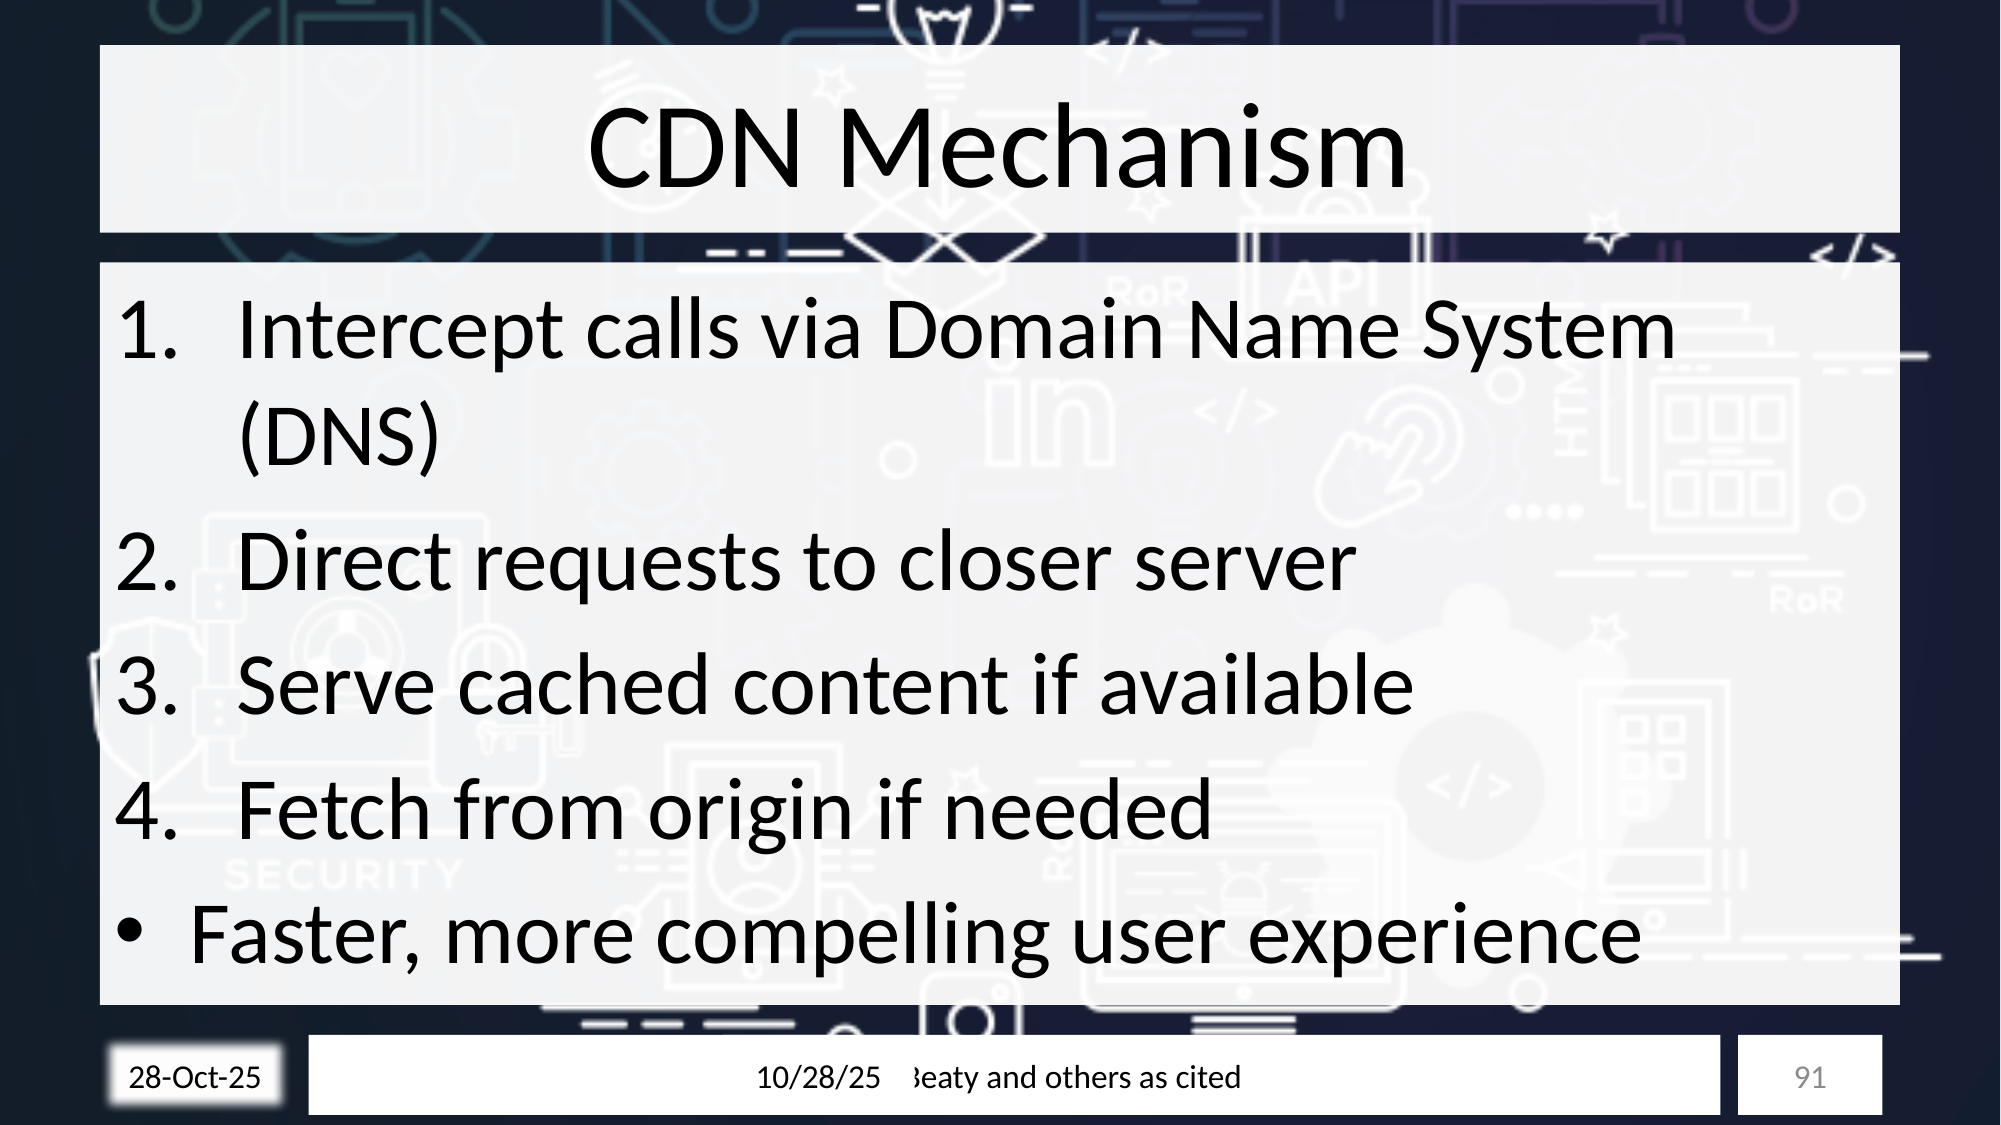

# CDN Mechanism
Intercept calls via Domain Name System (DNS)
Direct requests to closer server
Serve cached content if available
Fetch from origin if needed
Faster, more compelling user experience

© Steve Beaty and others as cited
91
10/28/25